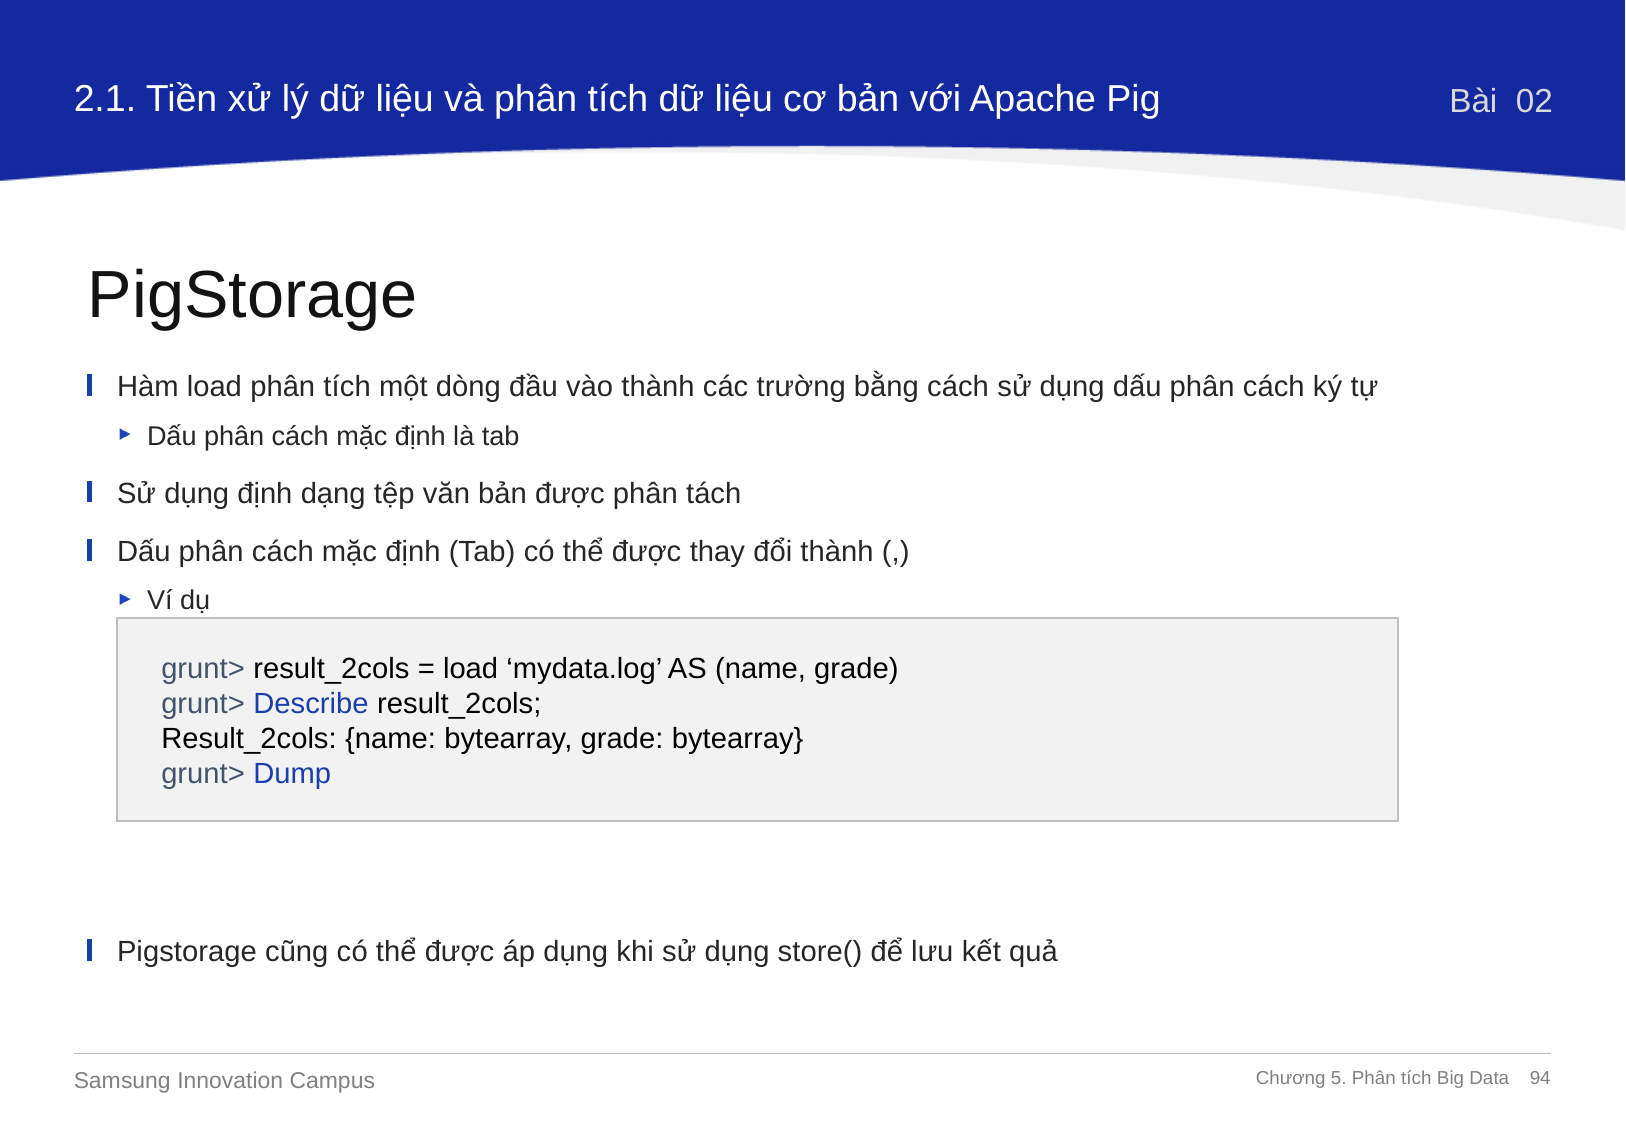

2.1. Tiền xử lý dữ liệu và phân tích dữ liệu cơ bản với Apache Pig
Bài  02
PigStorage
Hàm load phân tích một dòng đầu vào thành các trường bằng cách sử dụng dấu phân cách ký tự
Dấu phân cách mặc định là tab
Sử dụng định dạng tệp văn bản được phân tách
Dấu phân cách mặc định (Tab) có thể được thay đổi thành (,)
Ví dụ

Pigstorage cũng có thể được áp dụng khi sử dụng store() để lưu kết quả
grunt> result_2cols = load ‘mydata.log’ AS (name, grade)
grunt> Describe result_2cols;
Result_2cols: {name: bytearray, grade: bytearray}
grunt> Dump